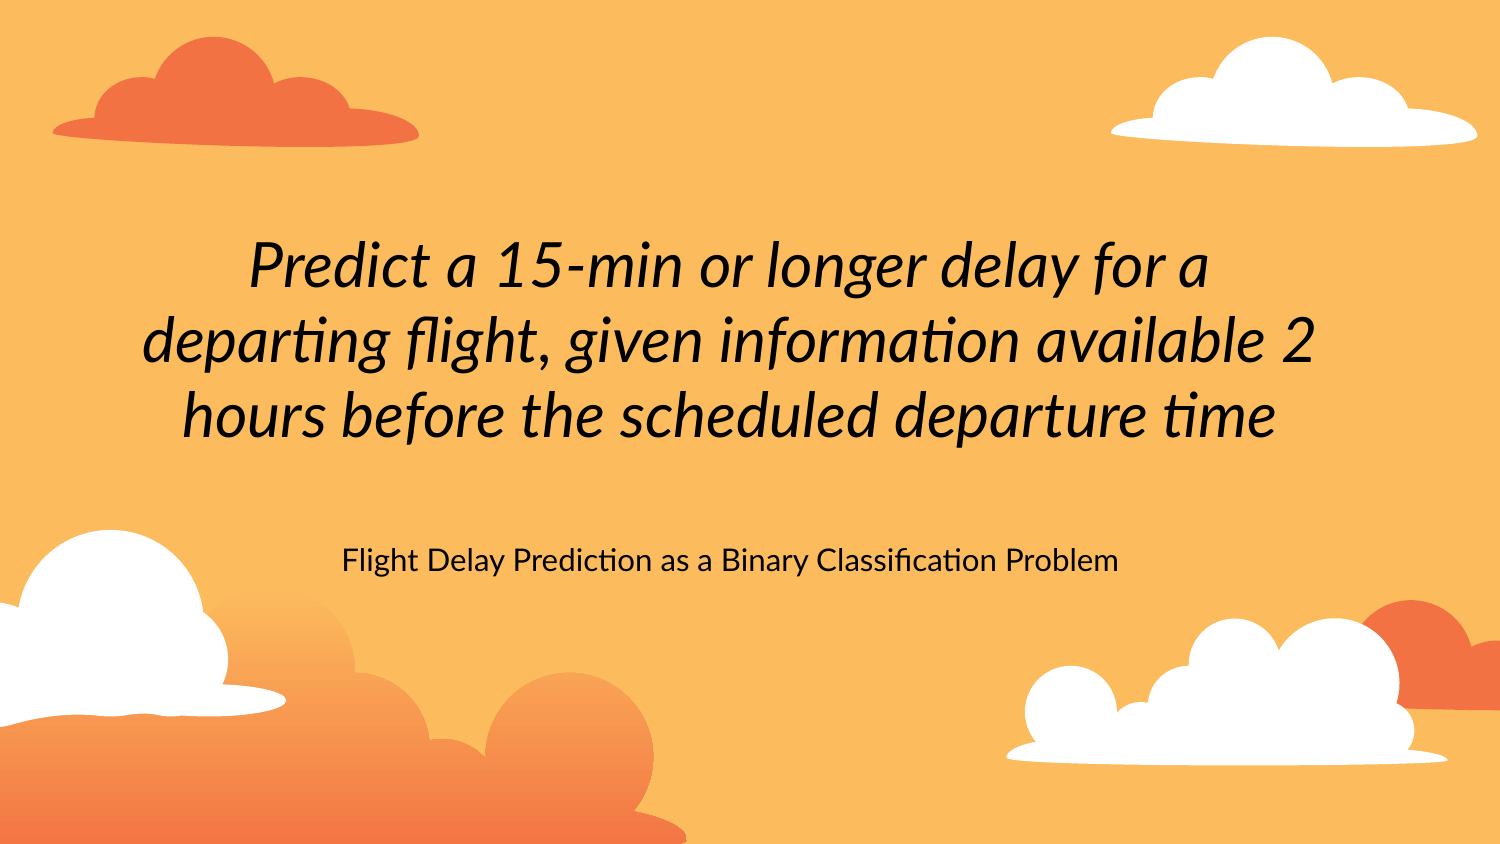

Predict a 15-min or longer delay for a departing flight, given information available 2 hours before the scheduled departure time
Flight Delay Prediction as a Binary Classification Problem